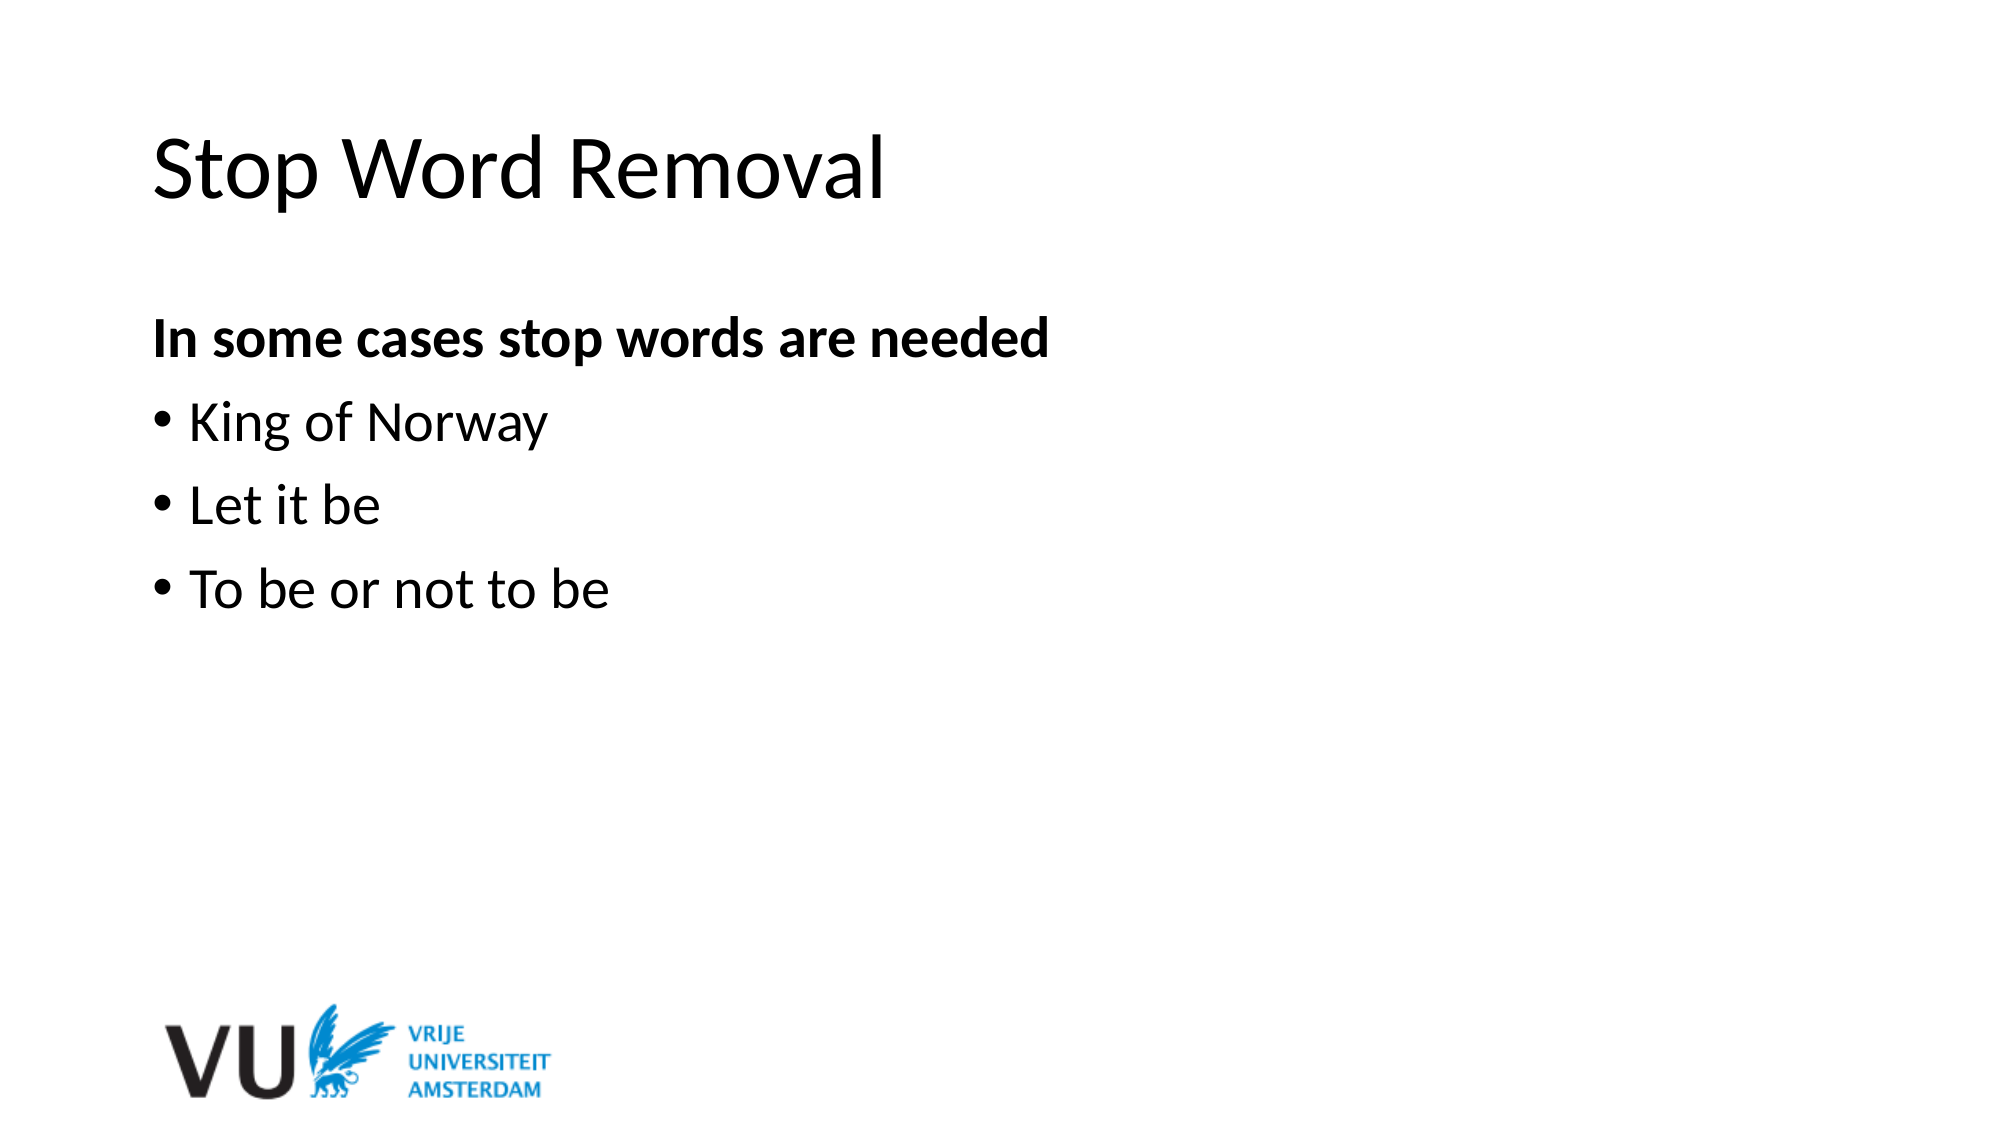

# Stop Word Removal
In some cases stop words are needed
King of Norway
Let it be
To be or not to be